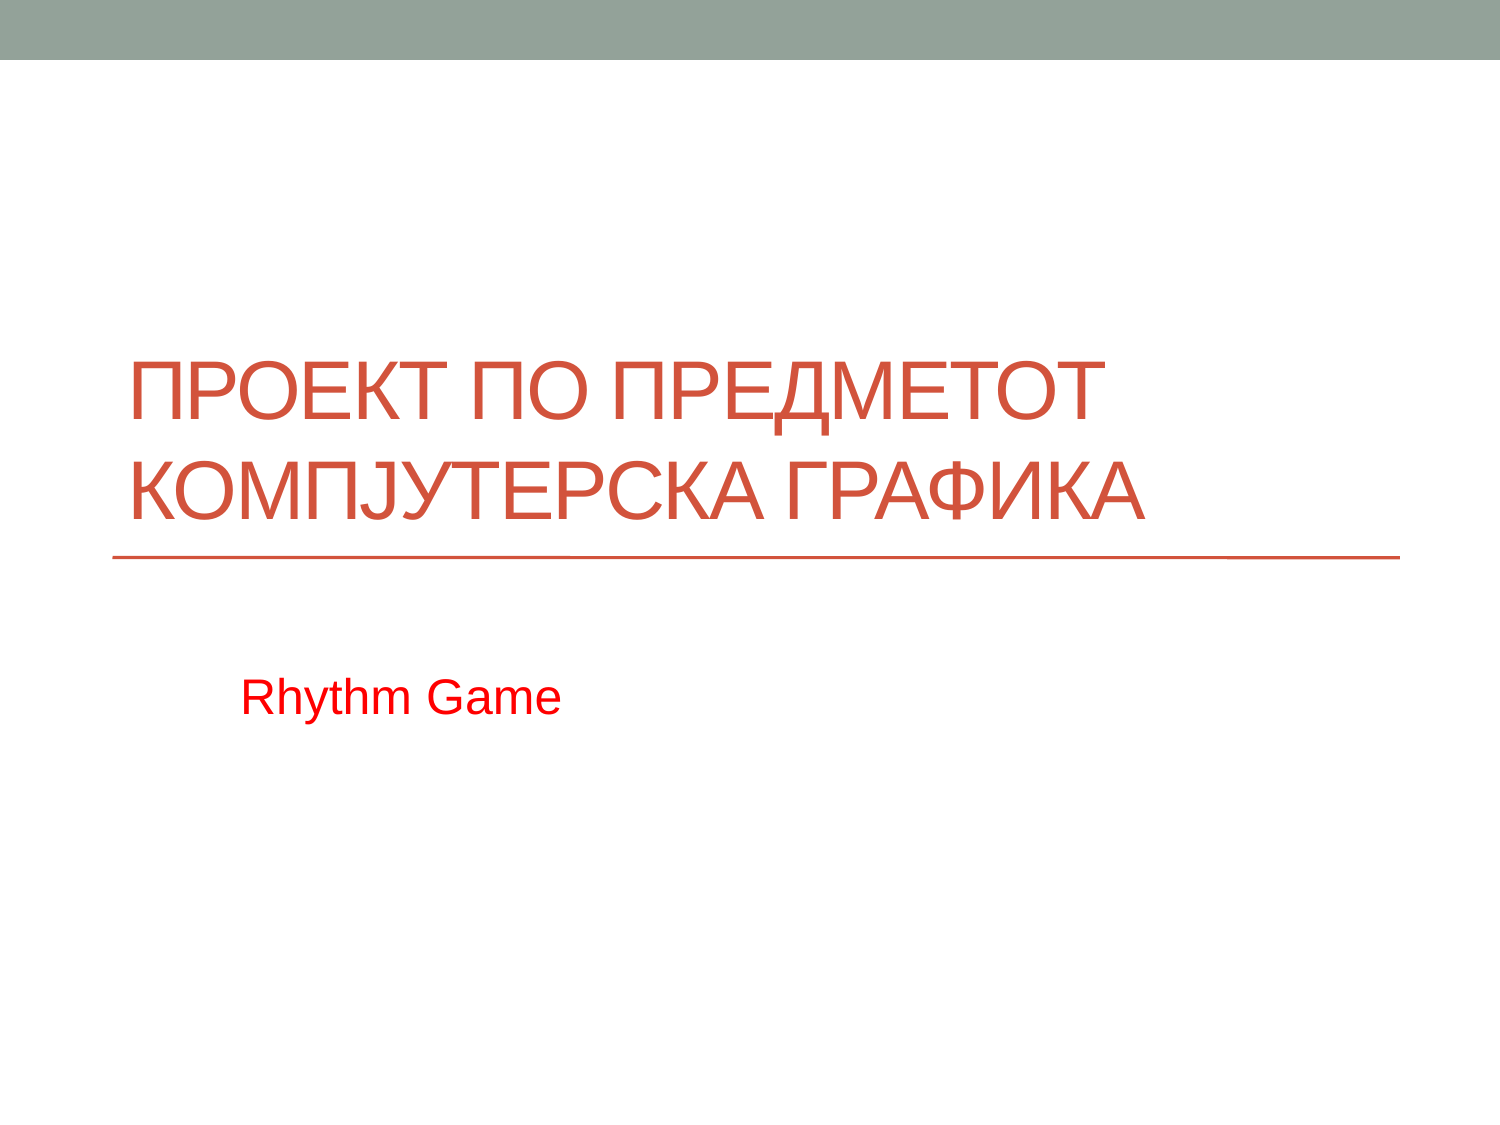

# Проект по предметот компјутерска графика
Rhythm Game